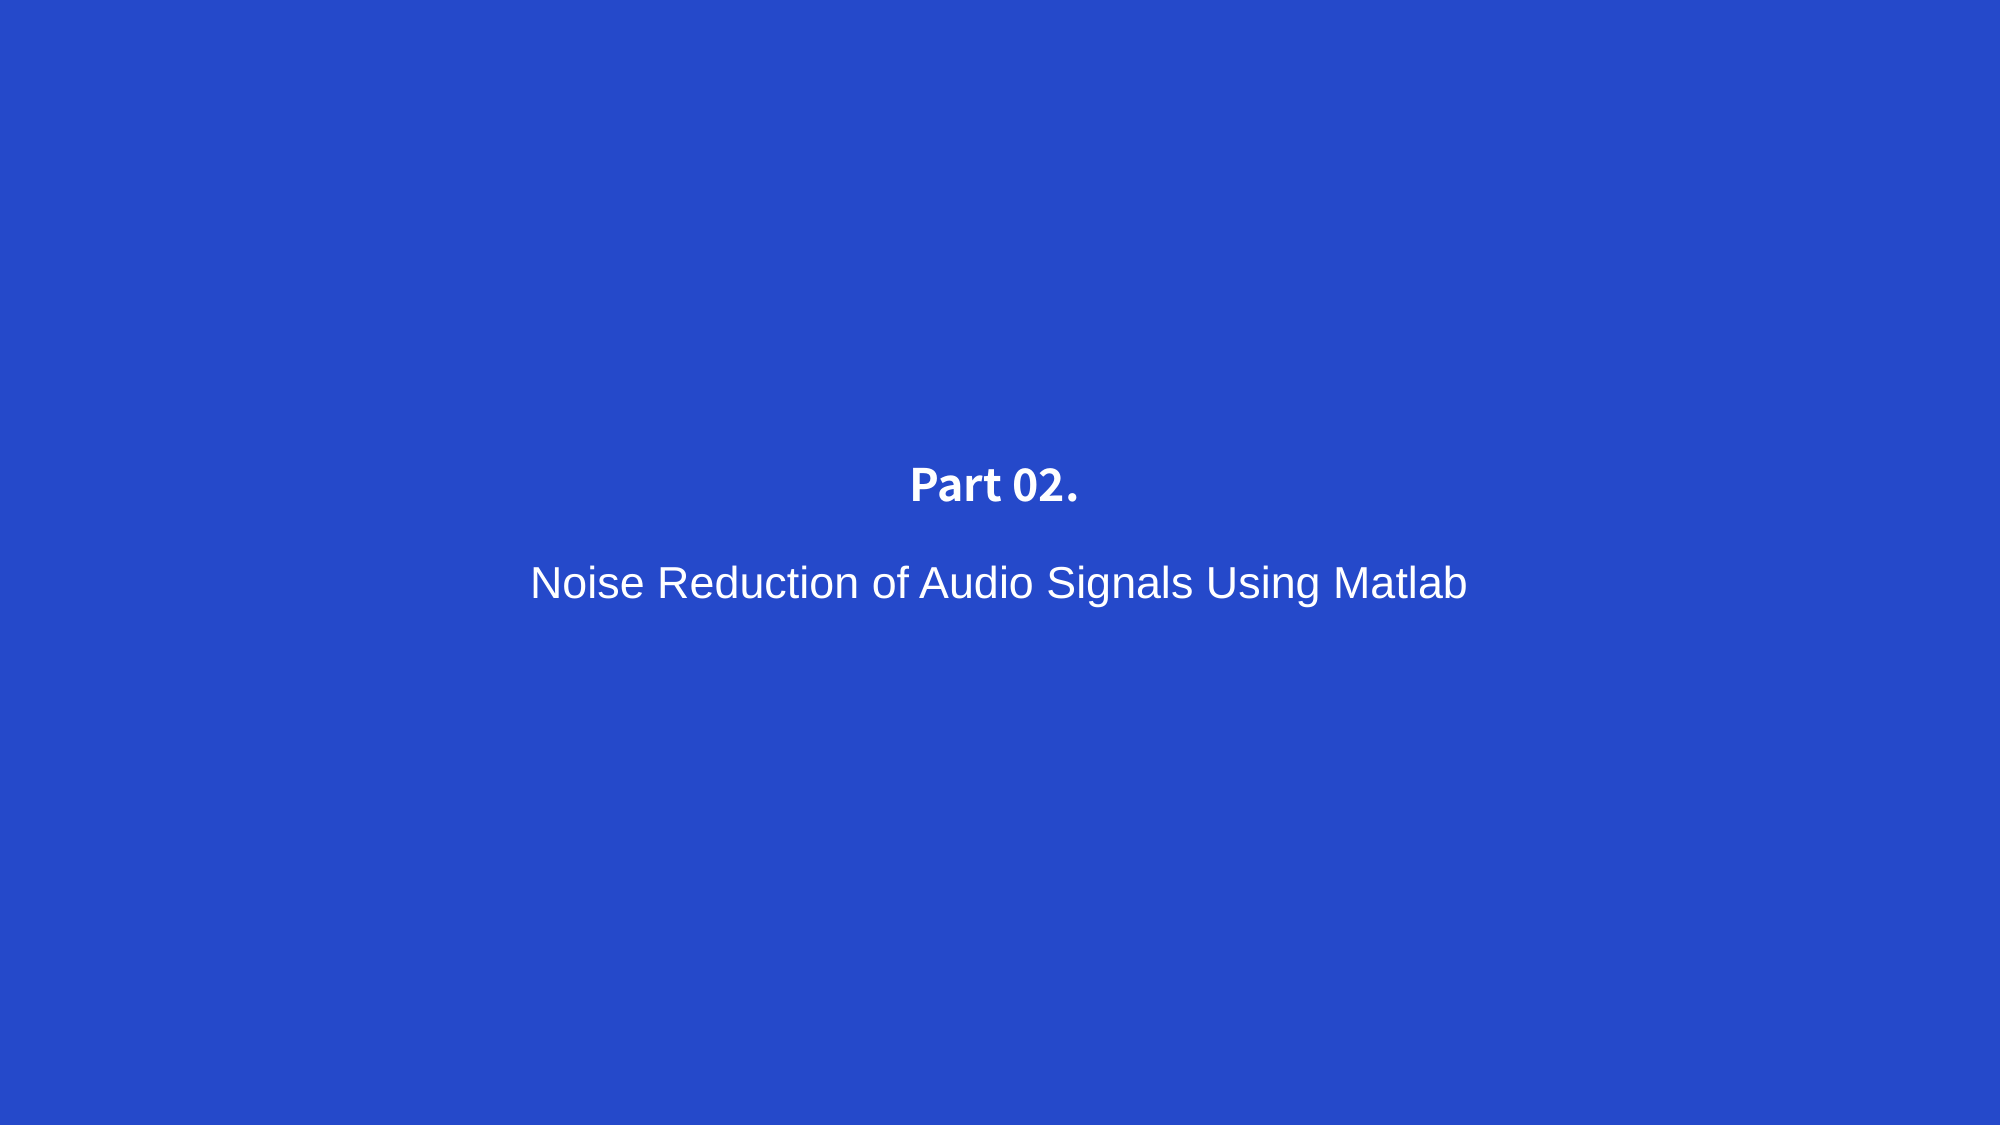

# Part 02. Noise Reduction of Audio Signals Using Matlab